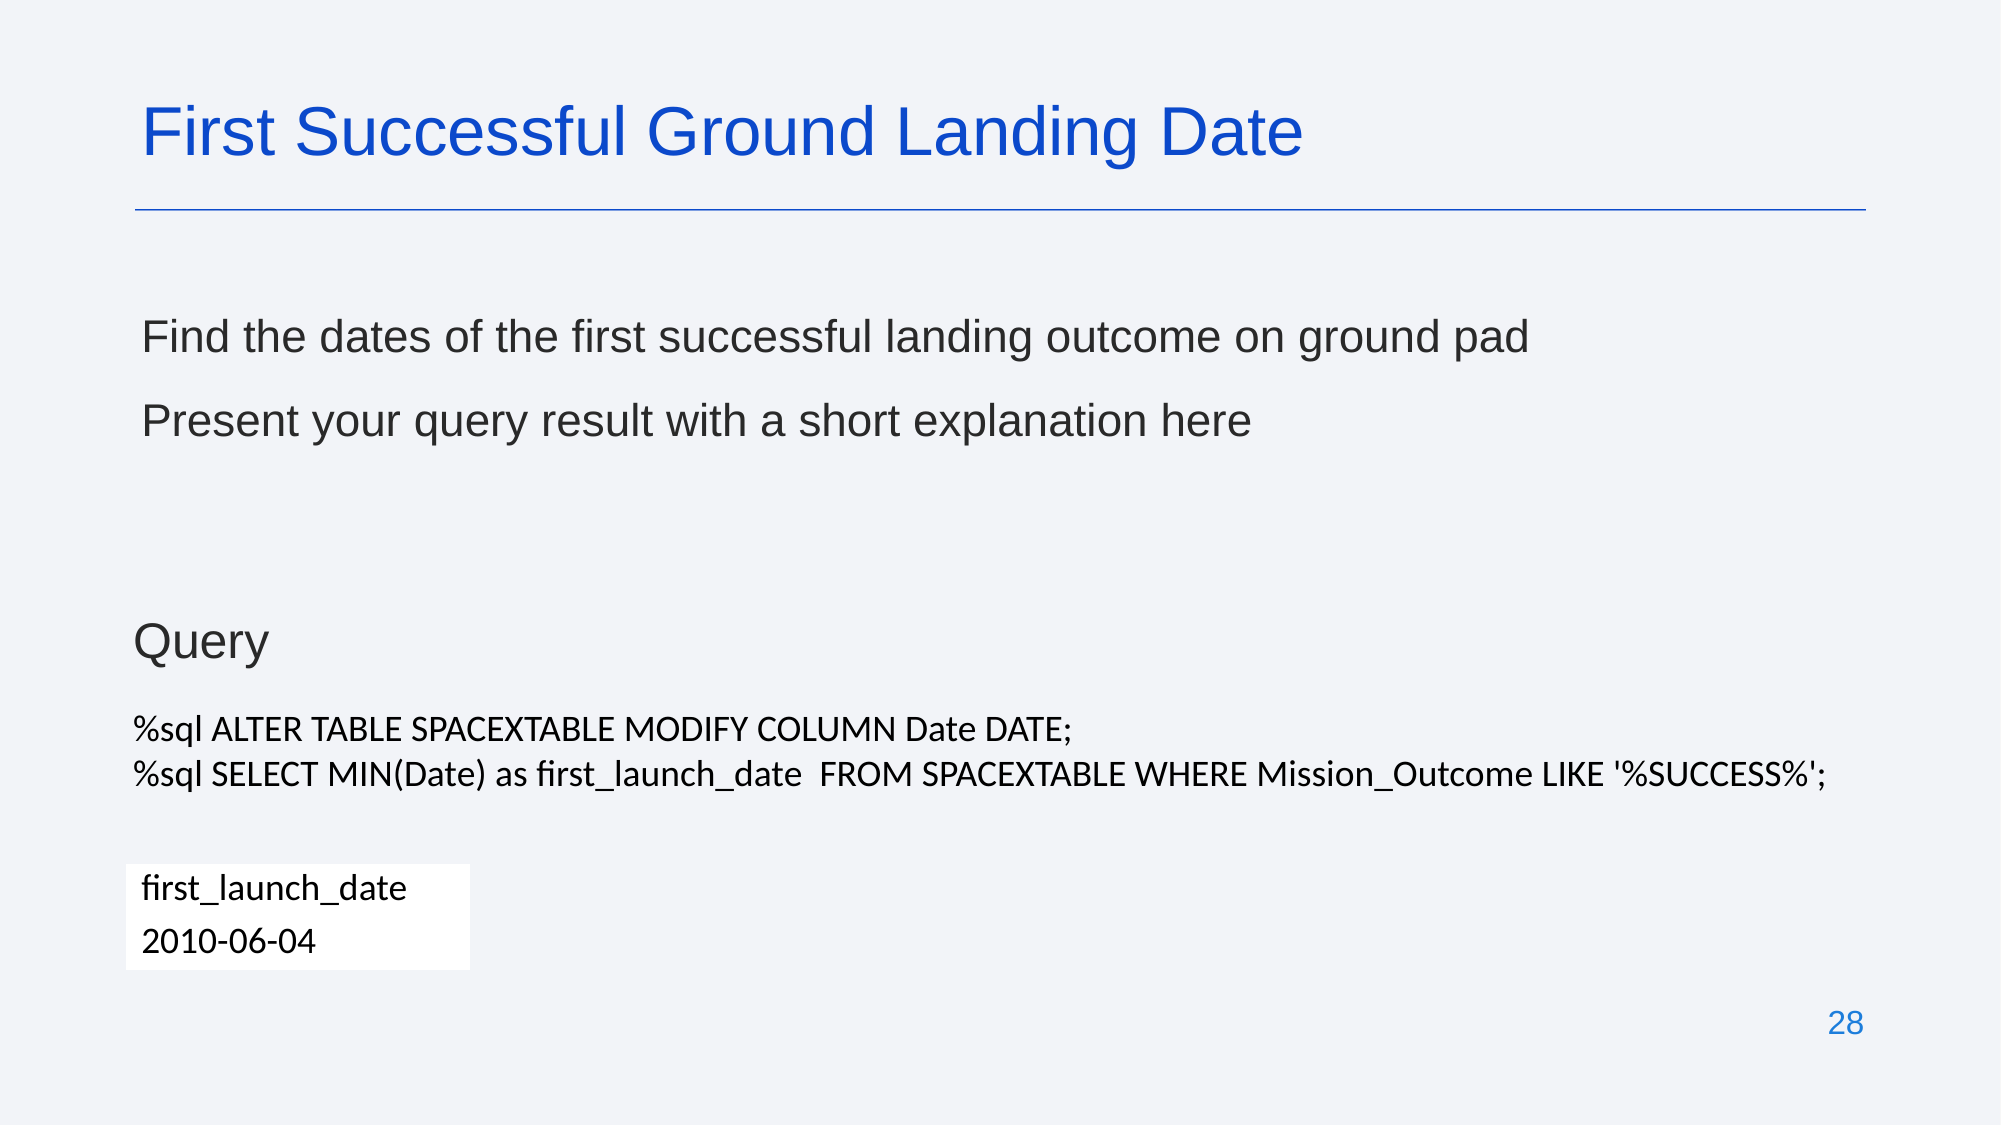

First Successful Ground Landing Date
Find the dates of the first successful landing outcome on ground pad
Present your query result with a short explanation here
Query
%sql ALTER TABLE SPACEXTABLE MODIFY COLUMN Date DATE;
%sql SELECT MIN(Date) as first_launch_date  FROM SPACEXTABLE WHERE Mission_Outcome LIKE '%SUCCESS%';
| first\_launch\_date |
| --- |
| 2010-06-04 |
28